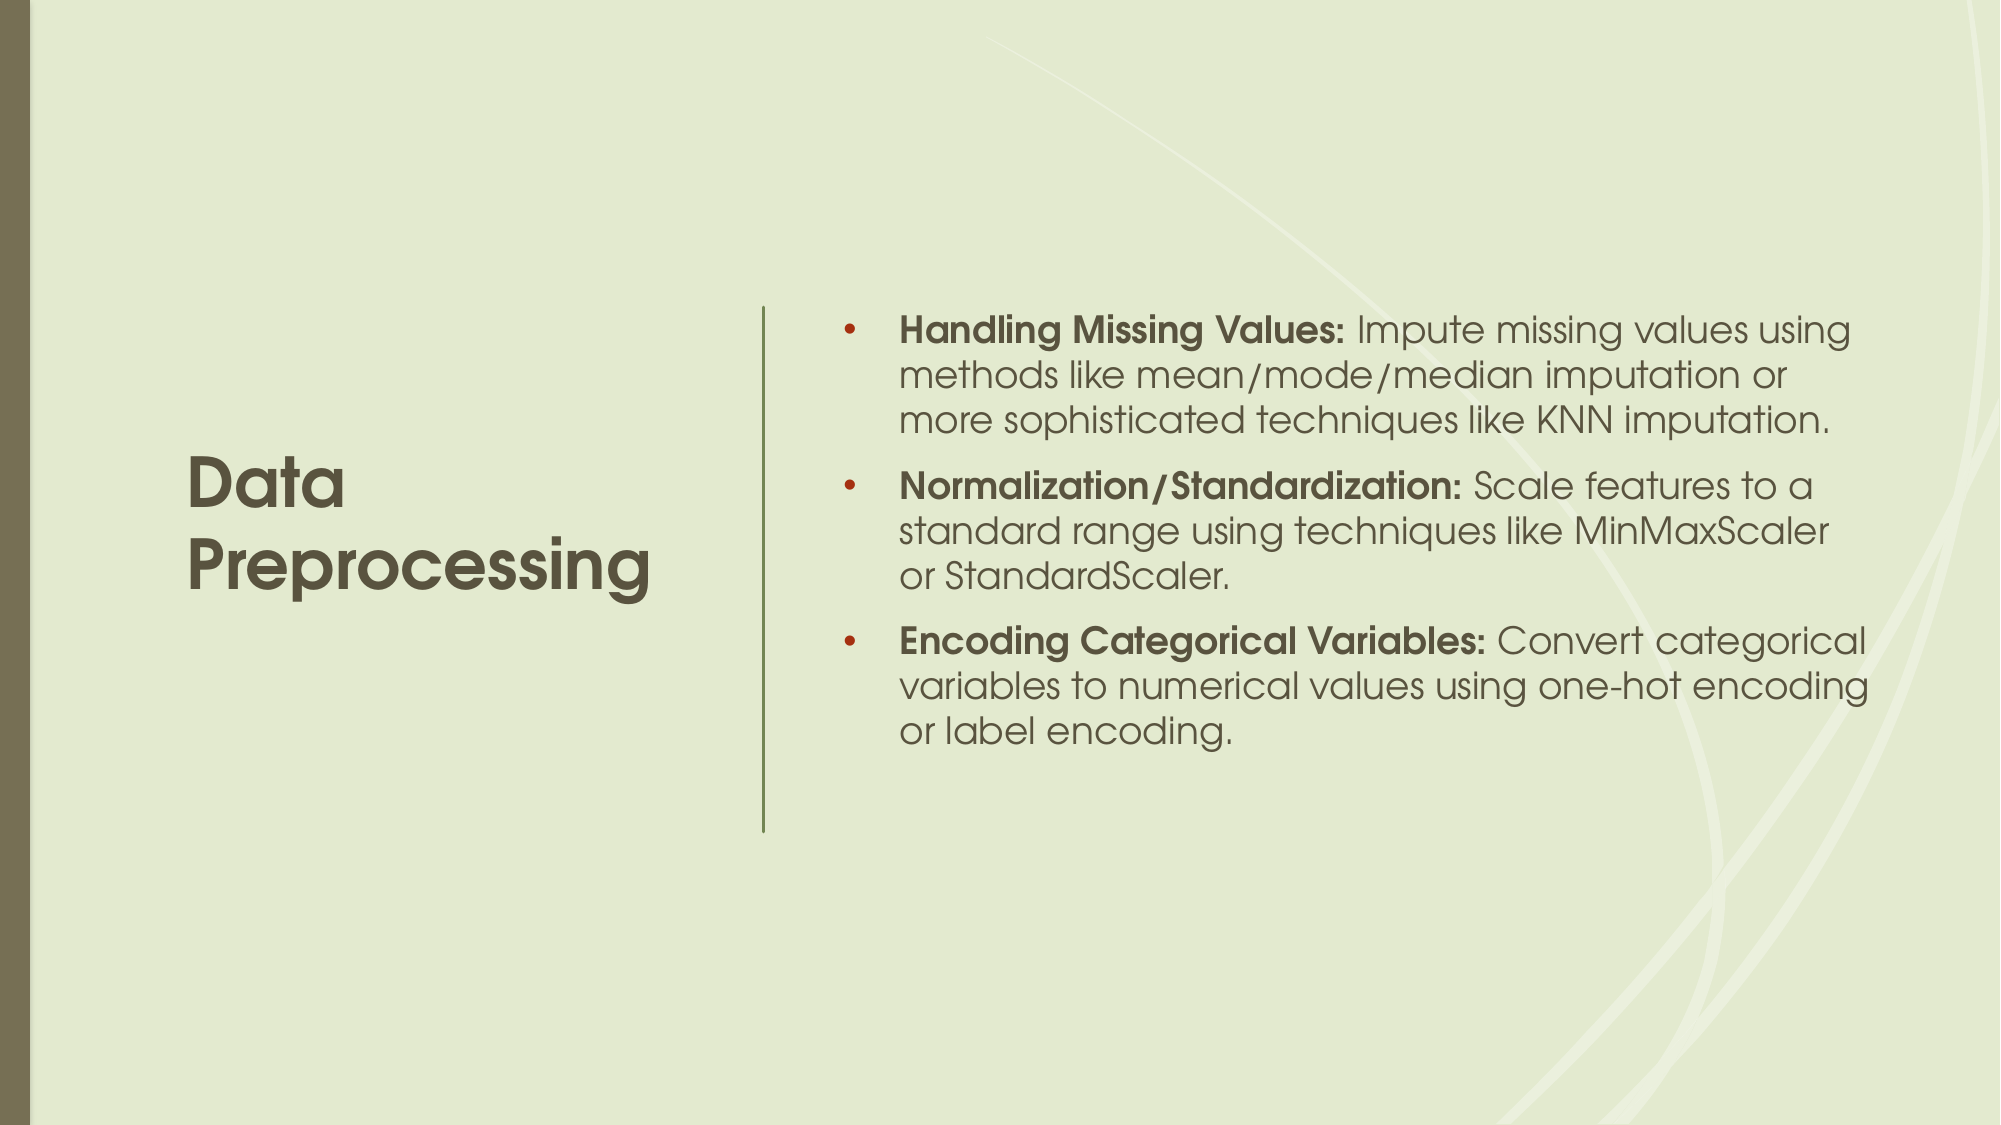

# Data Preprocessing
Handling Missing Values: Impute missing values using methods like mean/mode/median imputation or more sophisticated techniques like KNN imputation.
Normalization/Standardization: Scale features to a standard range using techniques like MinMaxScaler or StandardScaler.
Encoding Categorical Variables: Convert categorical variables to numerical values using one-hot encoding or label encoding.